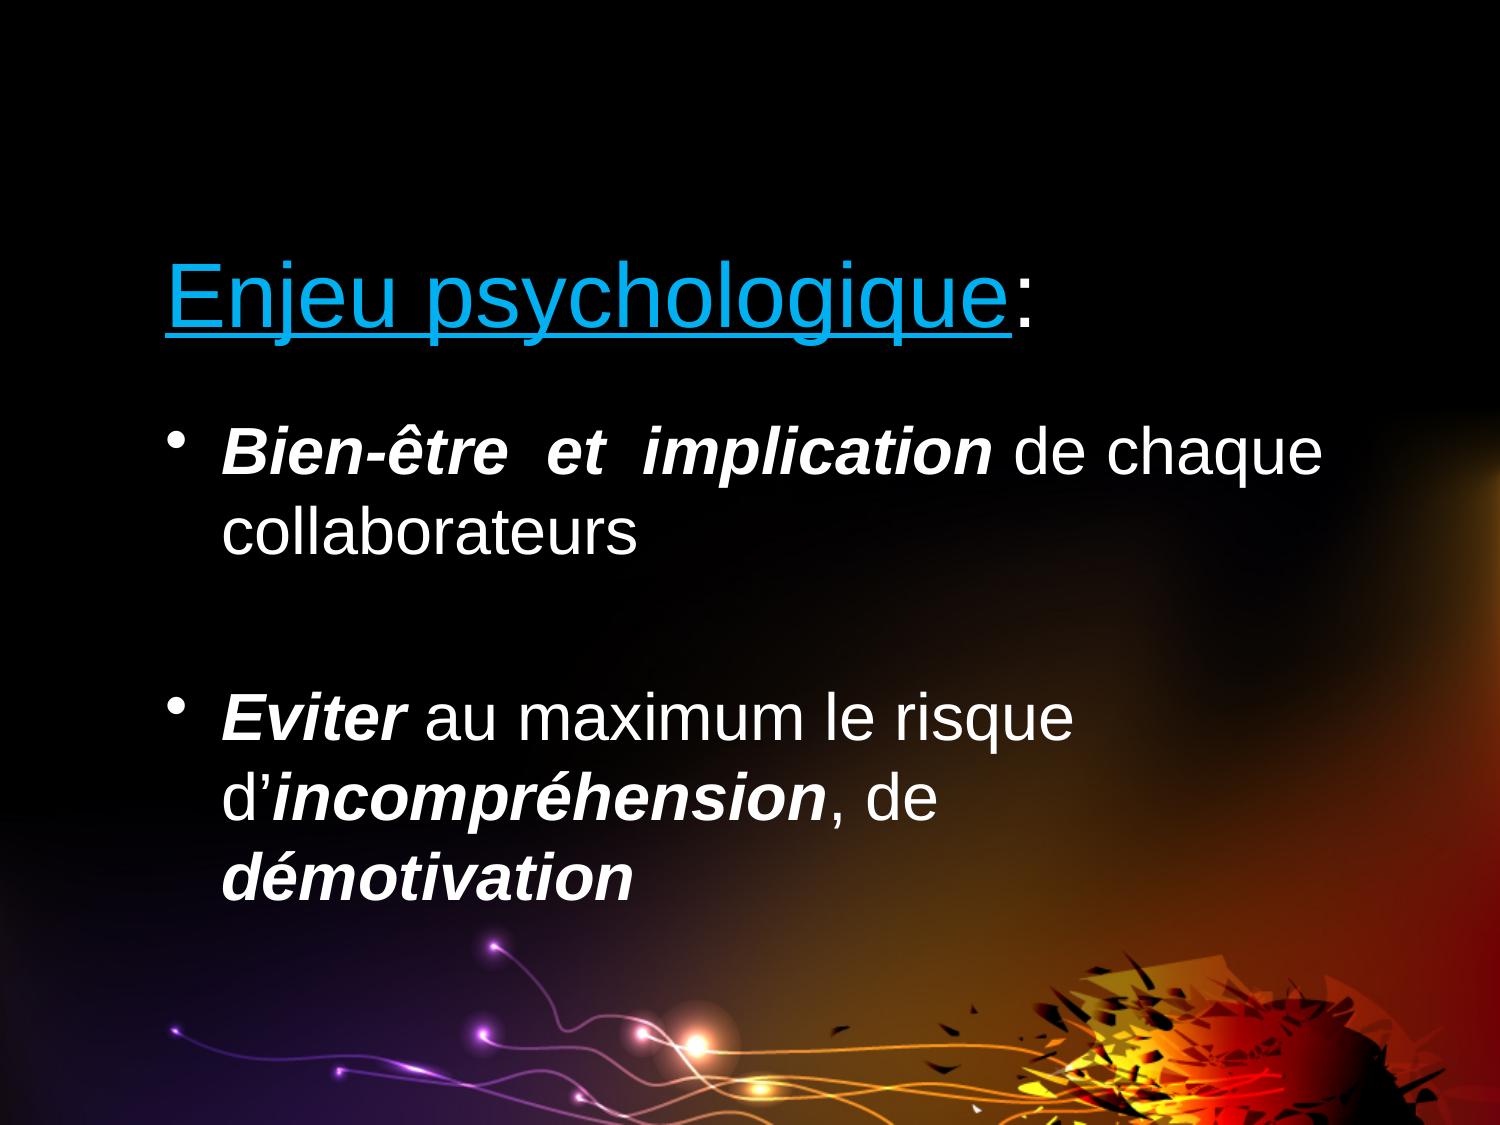

# Enjeu psychologique:
Bien-être  et  implication de chaque collaborateurs

Eviter au maximum le risque d’incompréhension, de démotivation